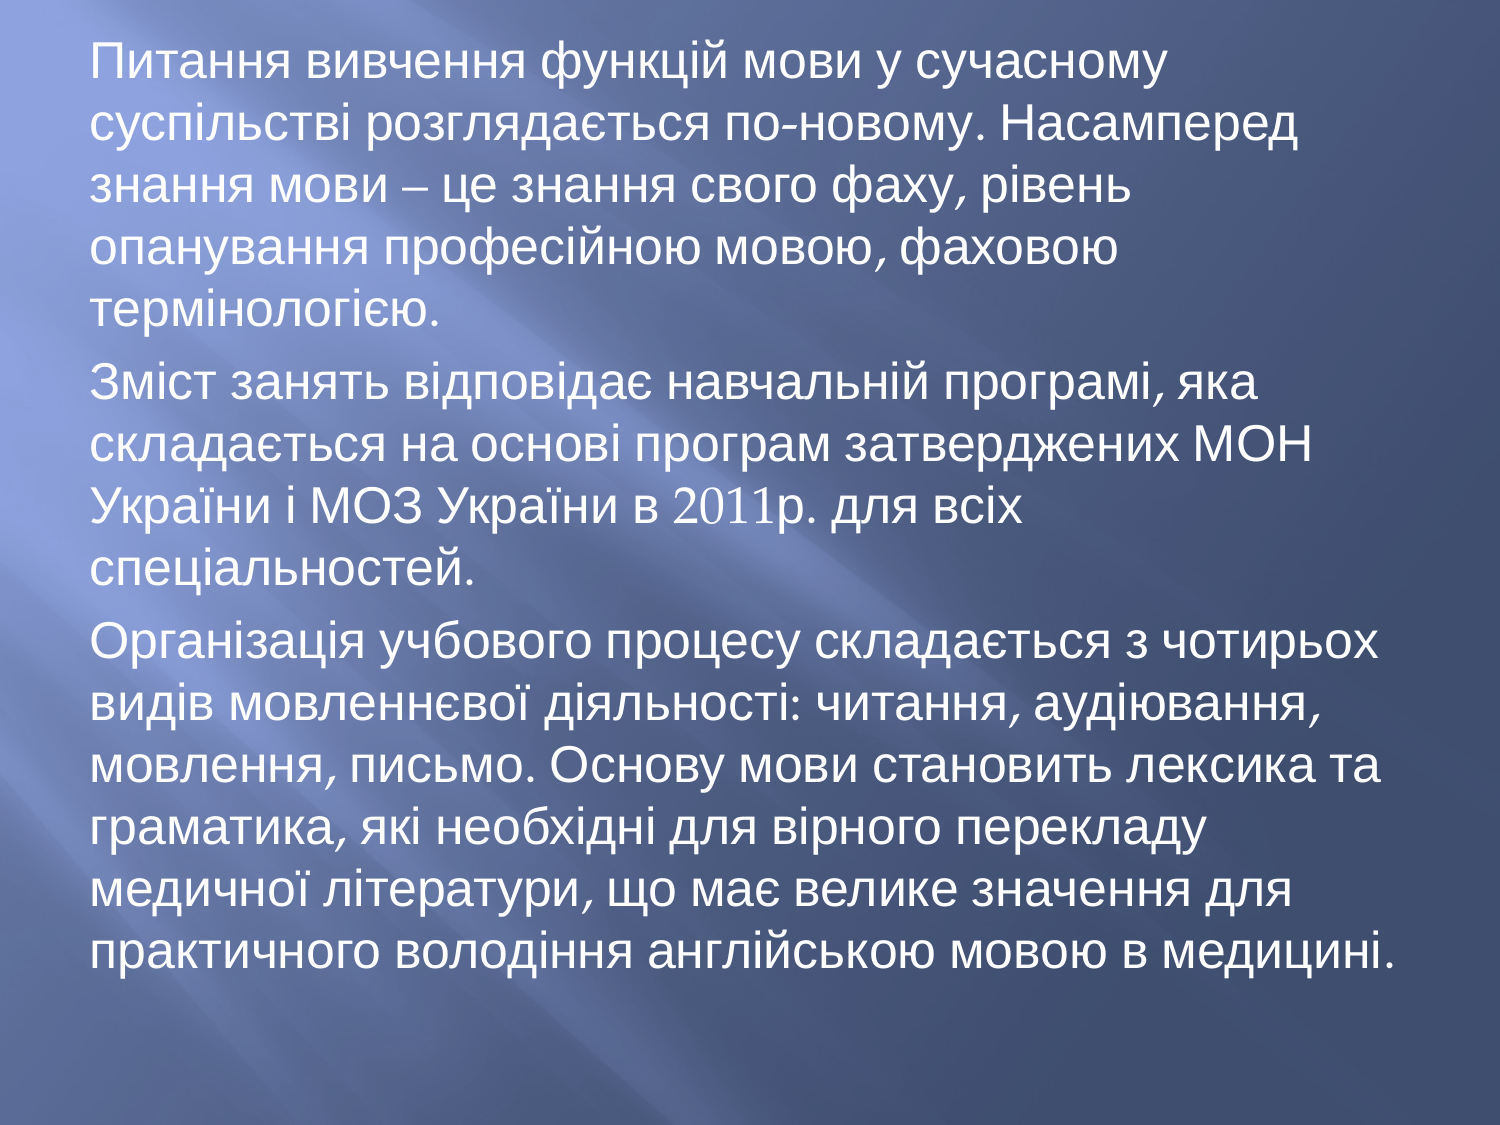

Питання вивчення функцій мови у сучасному суспільстві розглядається по-новому. Насамперед знання мови – це знання свого фаху, рівень опанування професійною мовою, фаховою термінологією.
Зміст занять відповідає навчальній програмі, яка складається на основі програм затверджених МОН України і МОЗ України в 2011р. для всіх спеціальностей.
Організація учбового процесу складається з чотирьох видів мовленнєвої діяльності: читання, аудіювання, мовлення, письмо. Основу мови становить лексика та граматика, які необхідні для вірного перекладу медичної літератури, що має велике значення для практичного володіння англійською мовою в медицині.